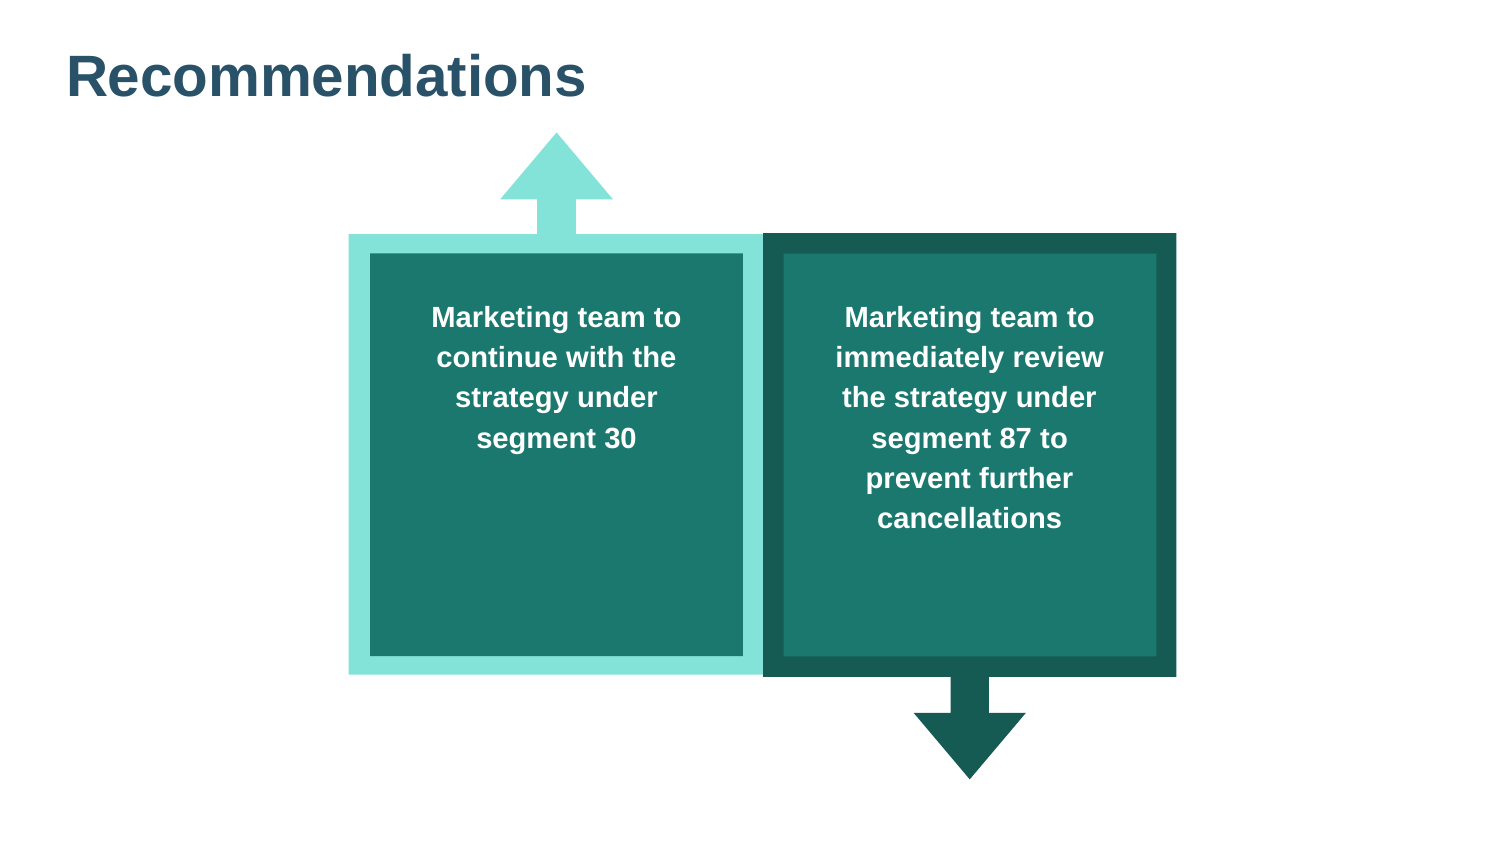

# Recommendations

Marketing team to continue with the strategy under segment 30

Marketing team to immediately review the strategy under segment 87 to prevent further cancellations